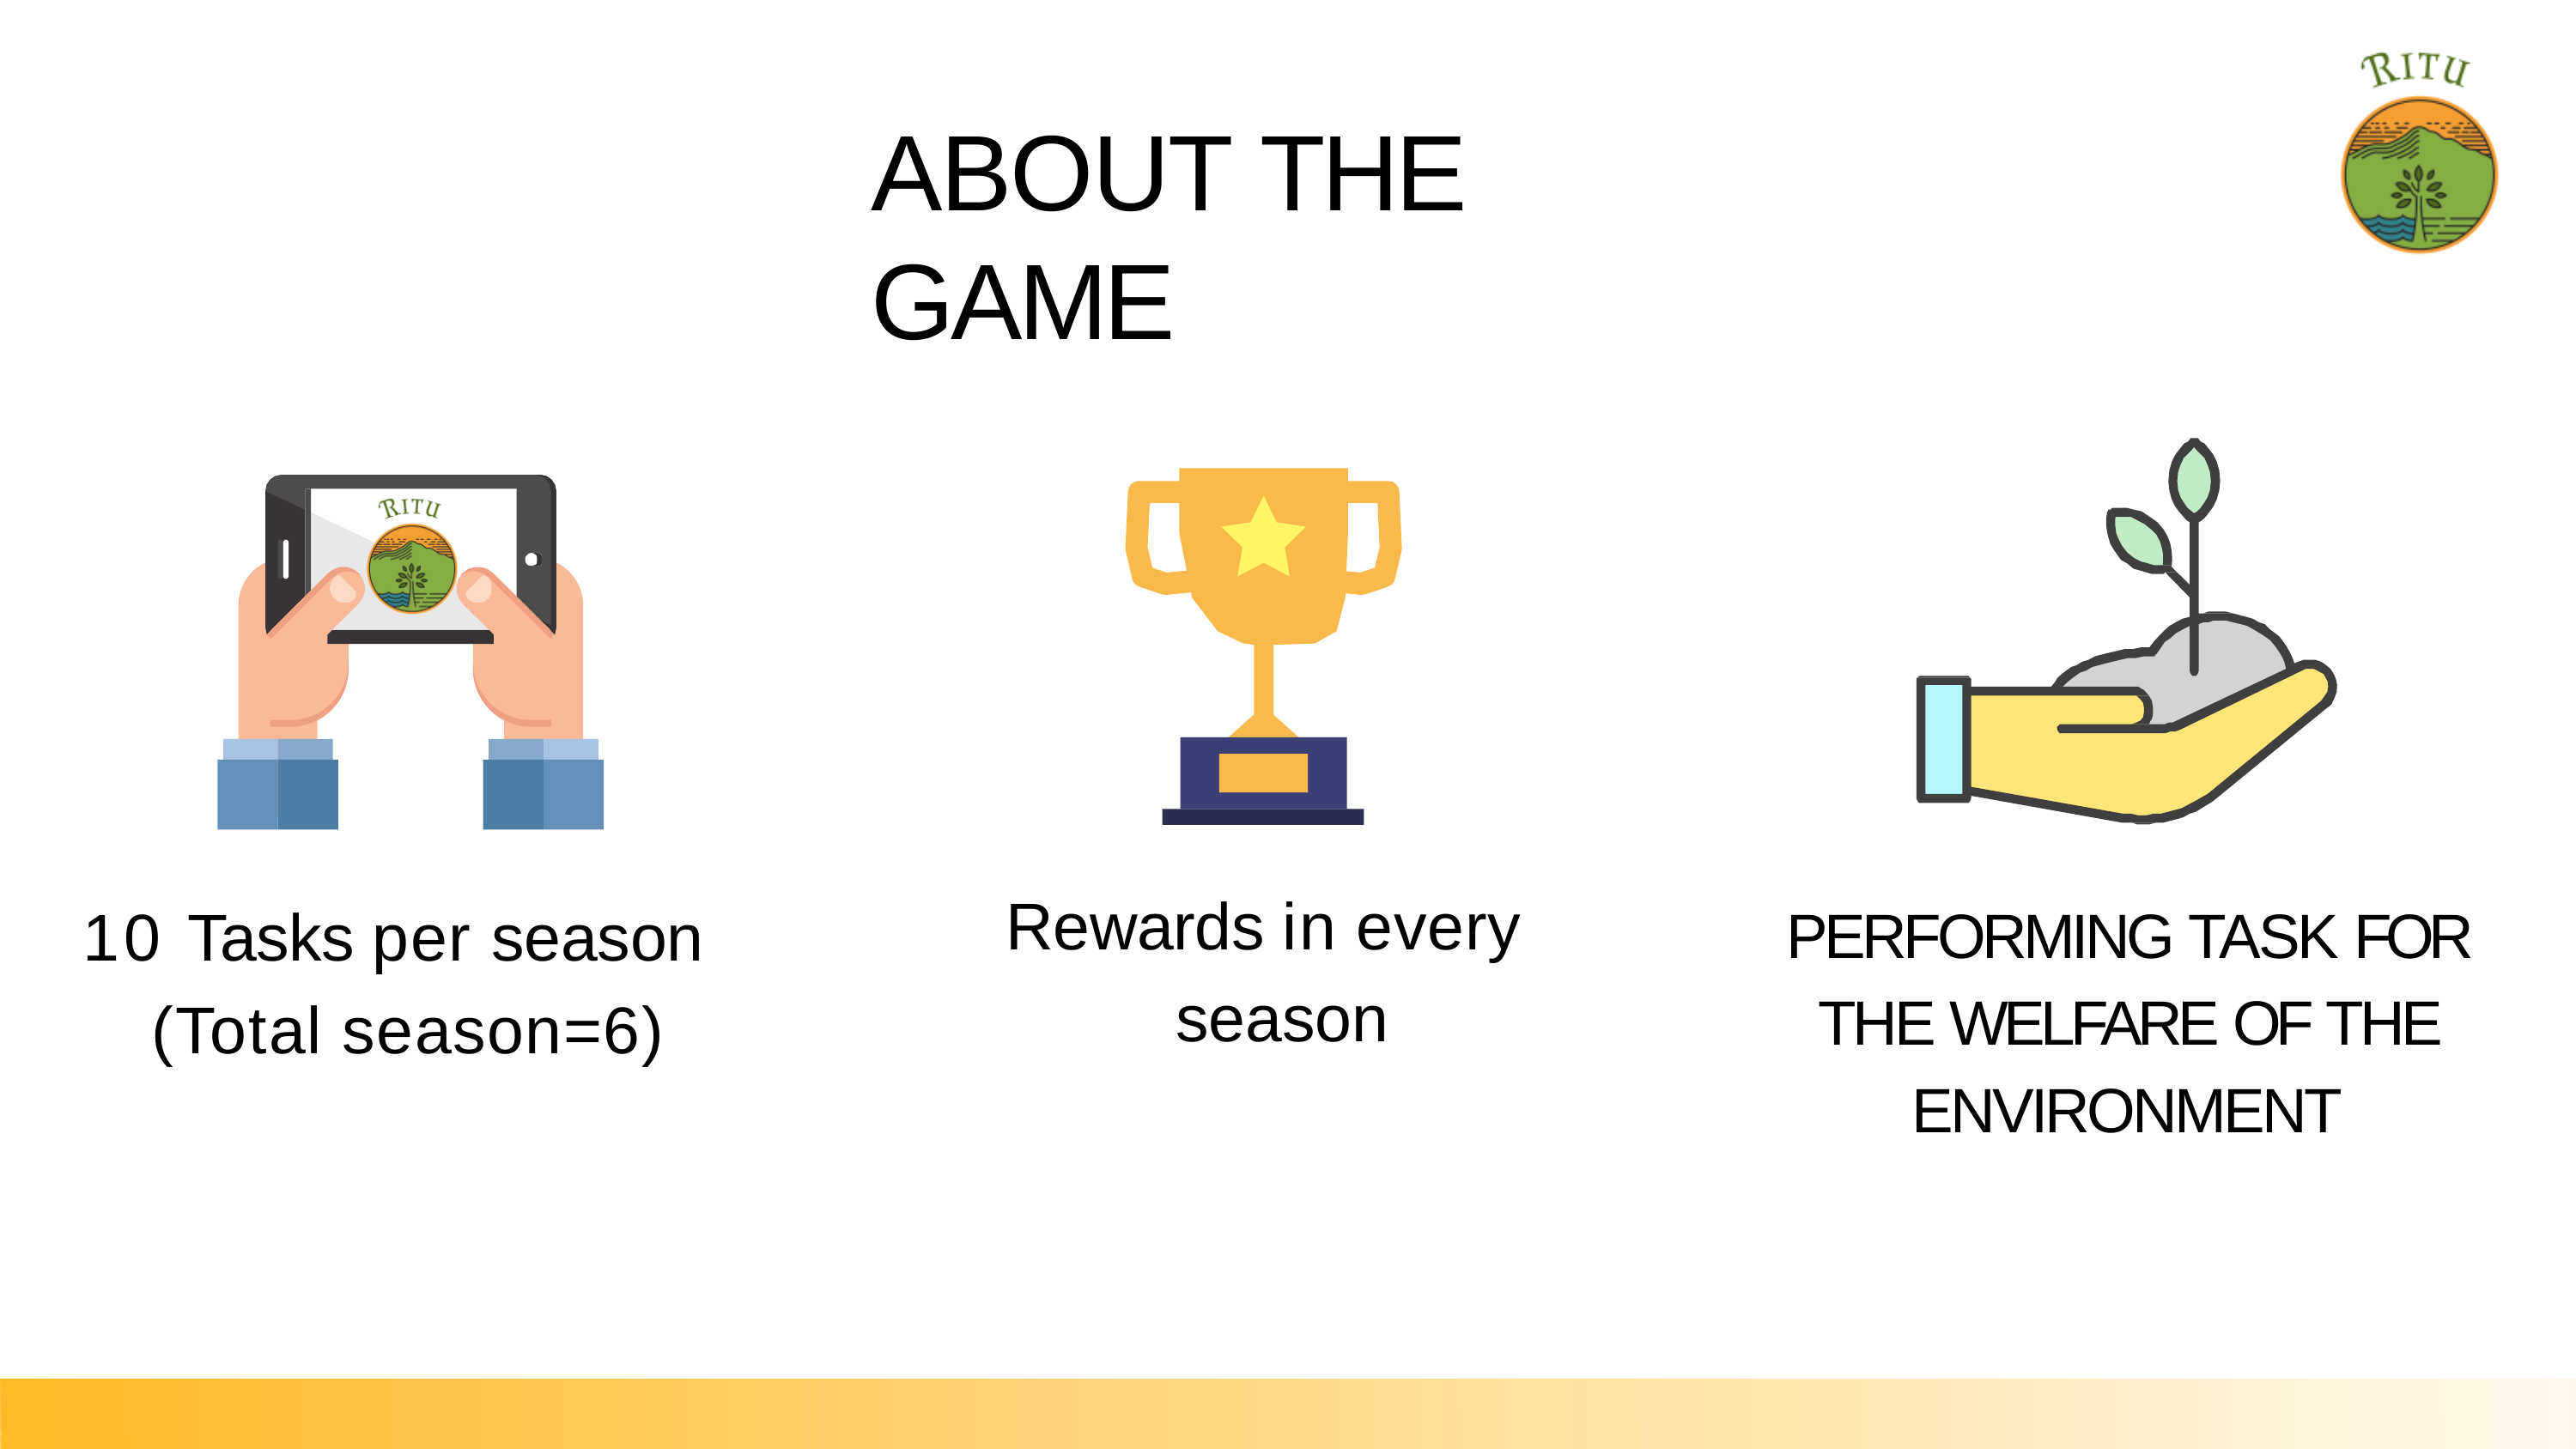

# ABOUT THE GAME

Rewards in every  season
10 Tasks per season  (Total season=6)
PERFORMING TASK FOR  THE WELFARE OF THE  ENVIRONMENT